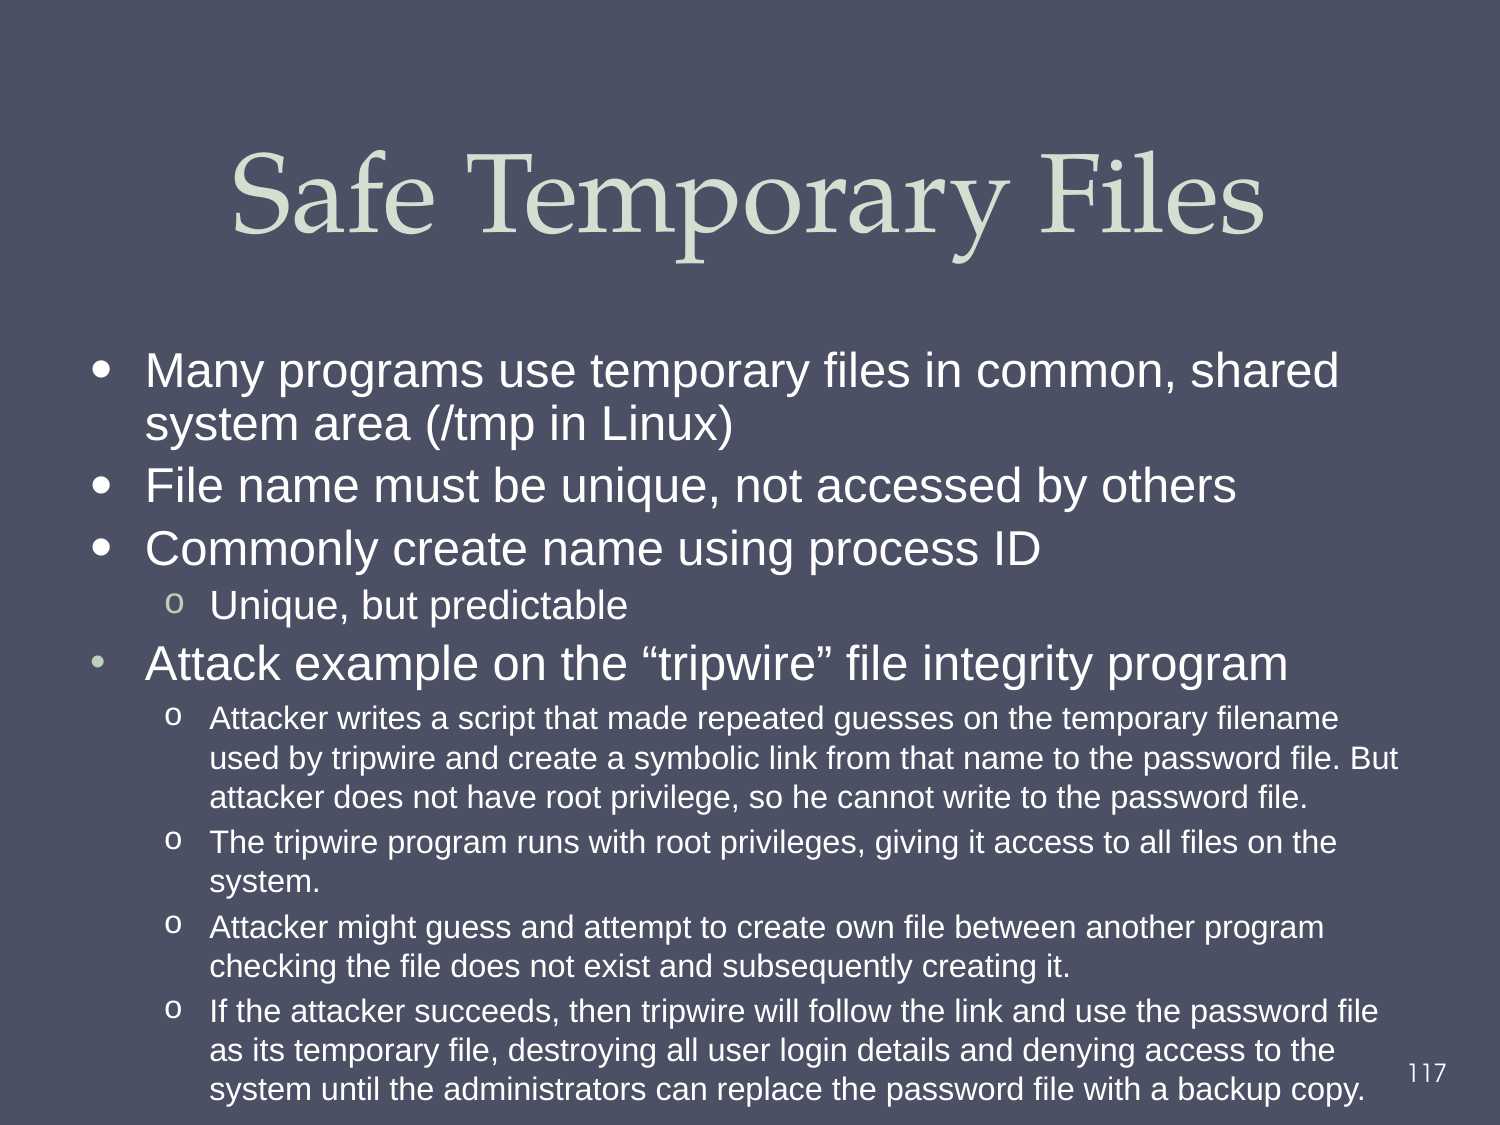

# Safe Temporary Files
Many programs use temporary files in common, shared system area (/tmp in Linux)
File name must be unique, not accessed by others
Commonly create name using process ID
Unique, but predictable
Attack example on the “tripwire” file integrity program
Attacker writes a script that made repeated guesses on the temporary filename used by tripwire and create a symbolic link from that name to the password file. But attacker does not have root privilege, so he cannot write to the password file.
The tripwire program runs with root privileges, giving it access to all files on the system.
Attacker might guess and attempt to create own file between another program checking the file does not exist and subsequently creating it.
If the attacker succeeds, then tripwire will follow the link and use the password file as its temporary file, destroying all user login details and denying access to the system until the administrators can replace the password file with a backup copy.
117